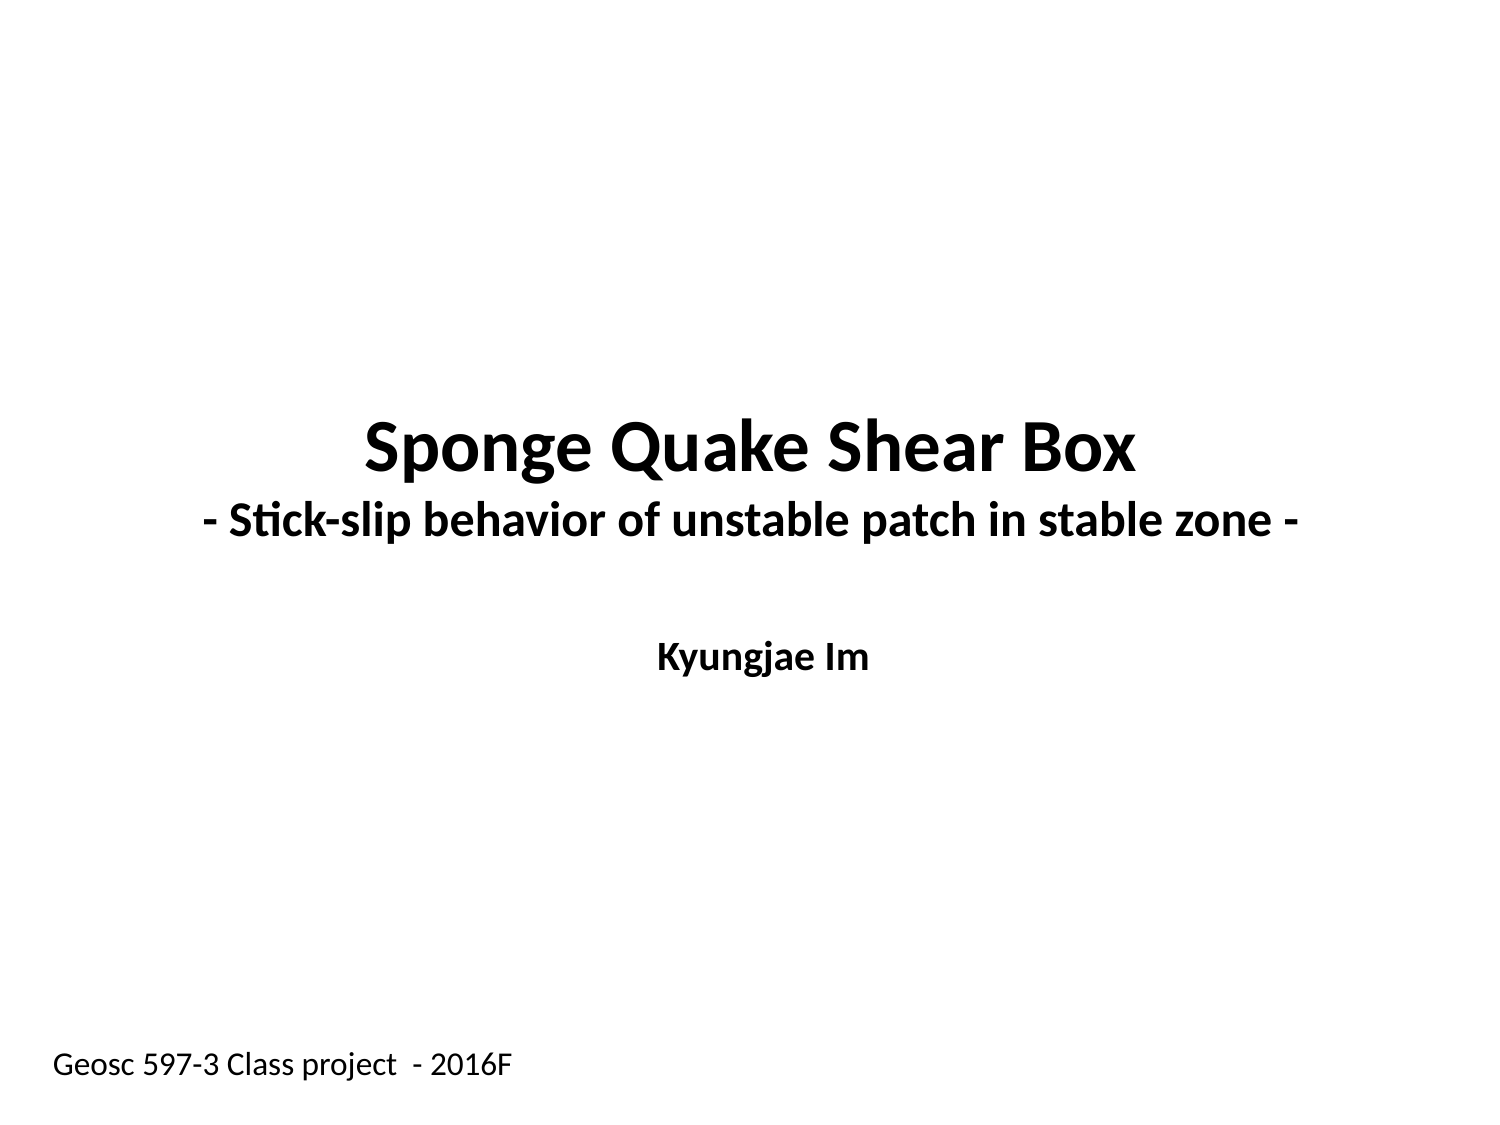

Sponge Quake Shear Box
- Stick-slip behavior of unstable patch in stable zone -
Kyungjae Im
Geosc 597-3 Class project  - 2016F